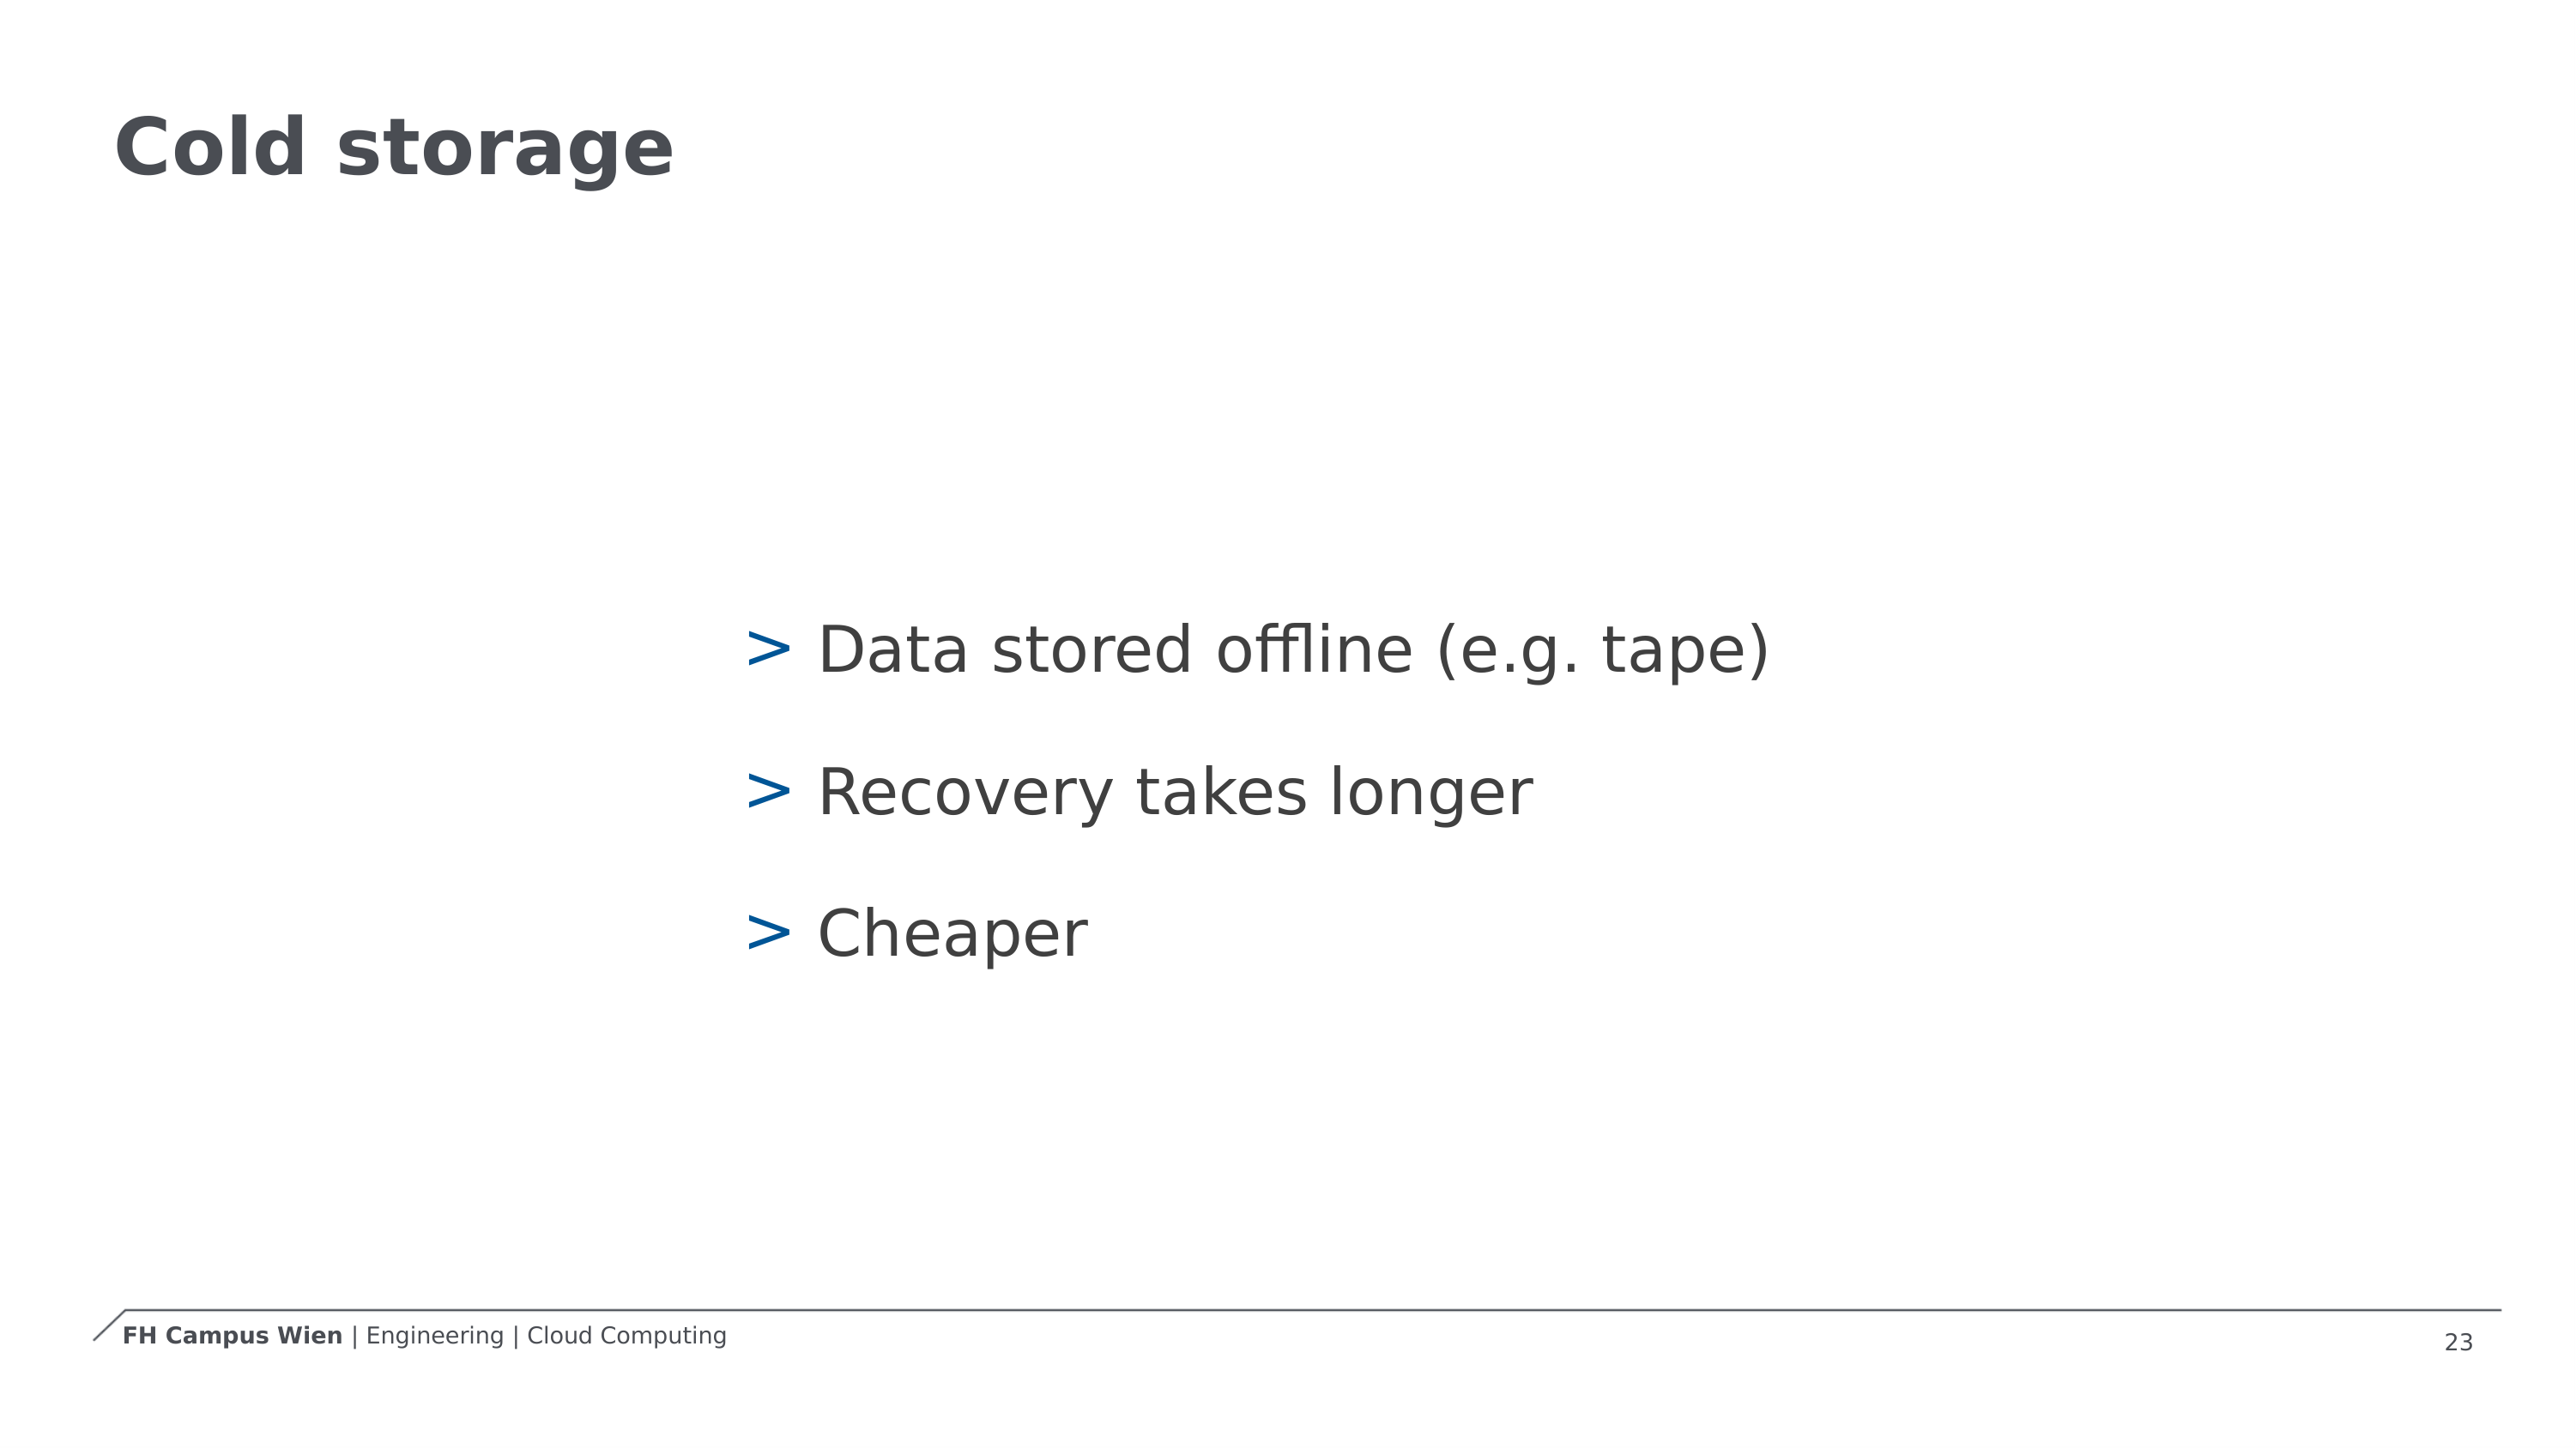

# Cold storage
 Data stored offline (e.g. tape)
 Recovery takes longer
 Cheaper